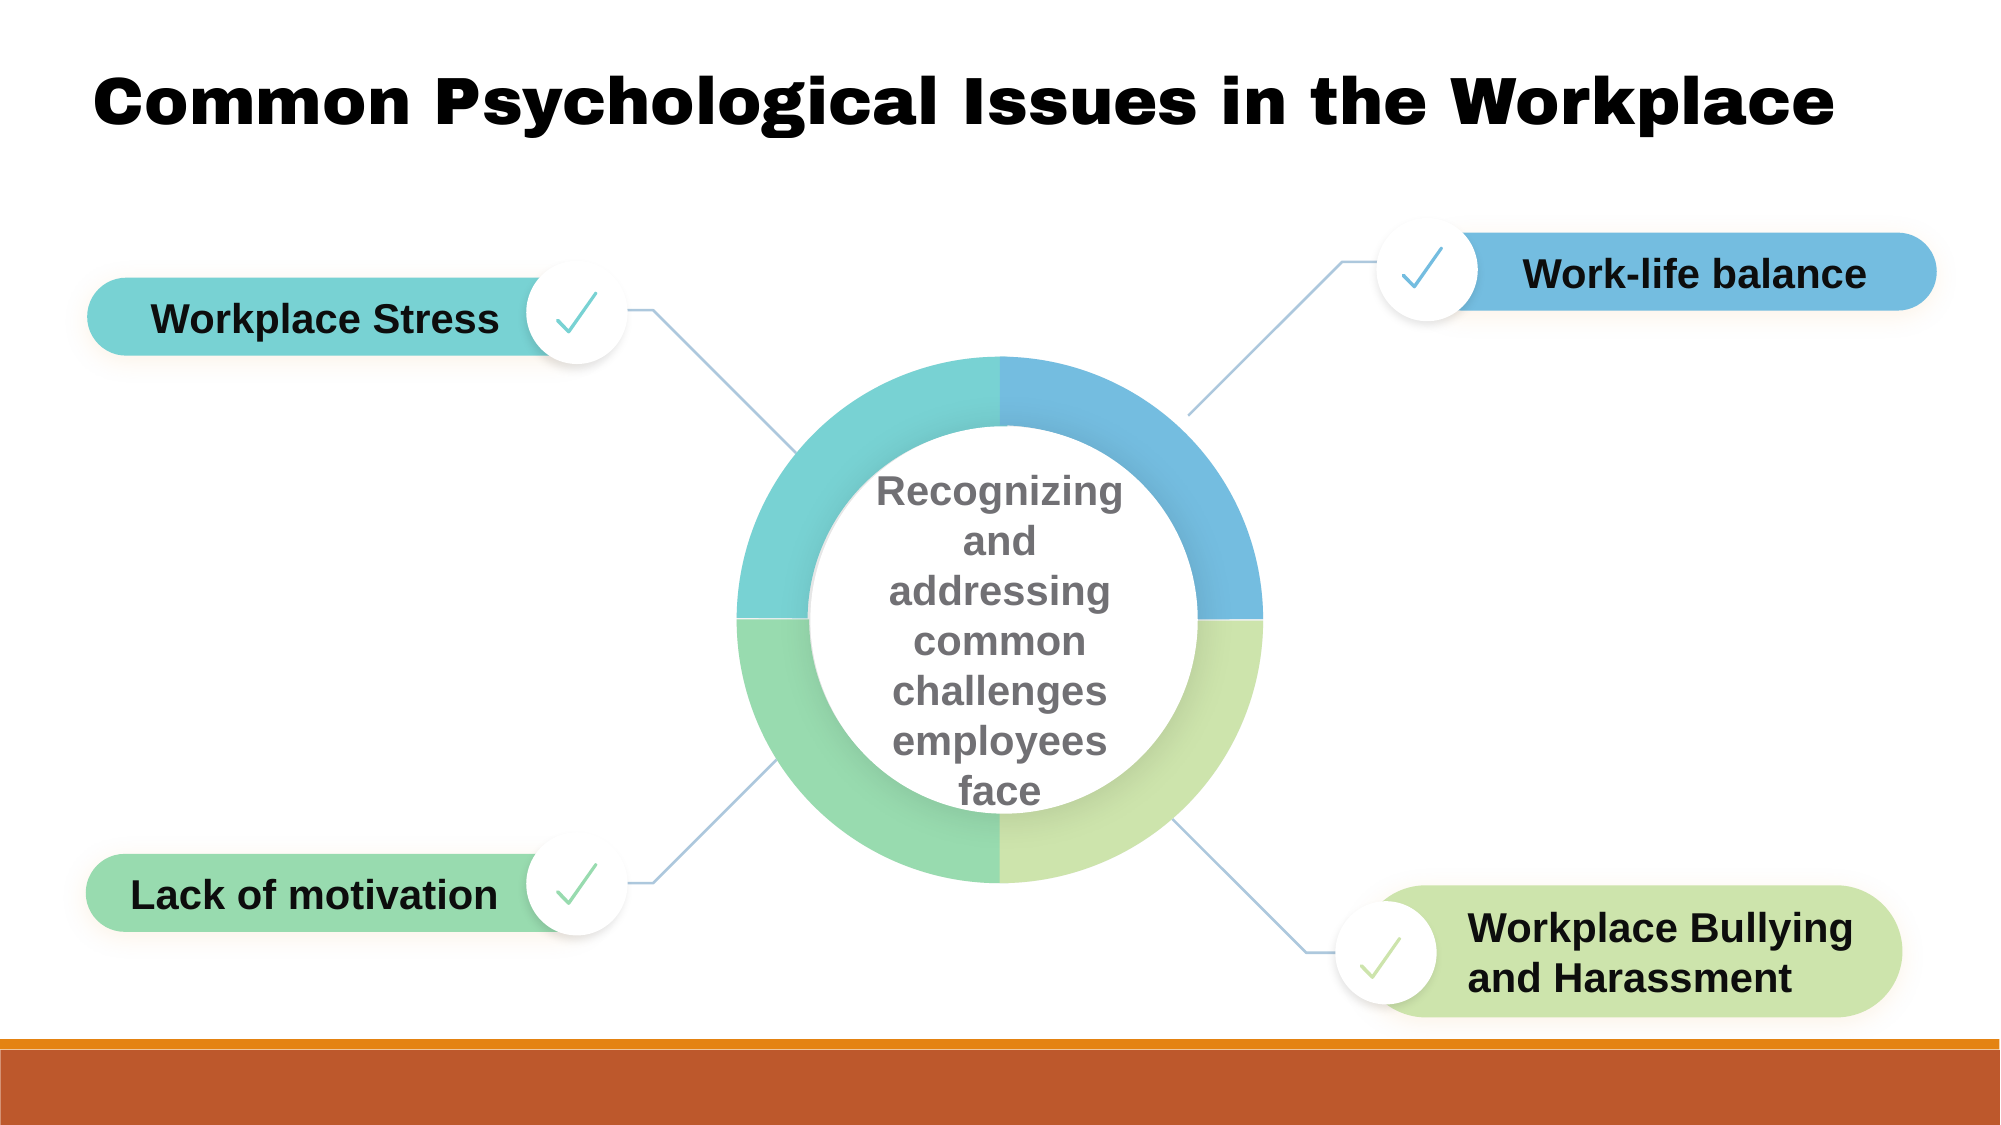

Common Psychological Issues in the Workplace

Work-life balance

Workplace Stress

Recognizing and addressing common challenges employees face

Lack of motivation

Workplace Bullying and Harassment